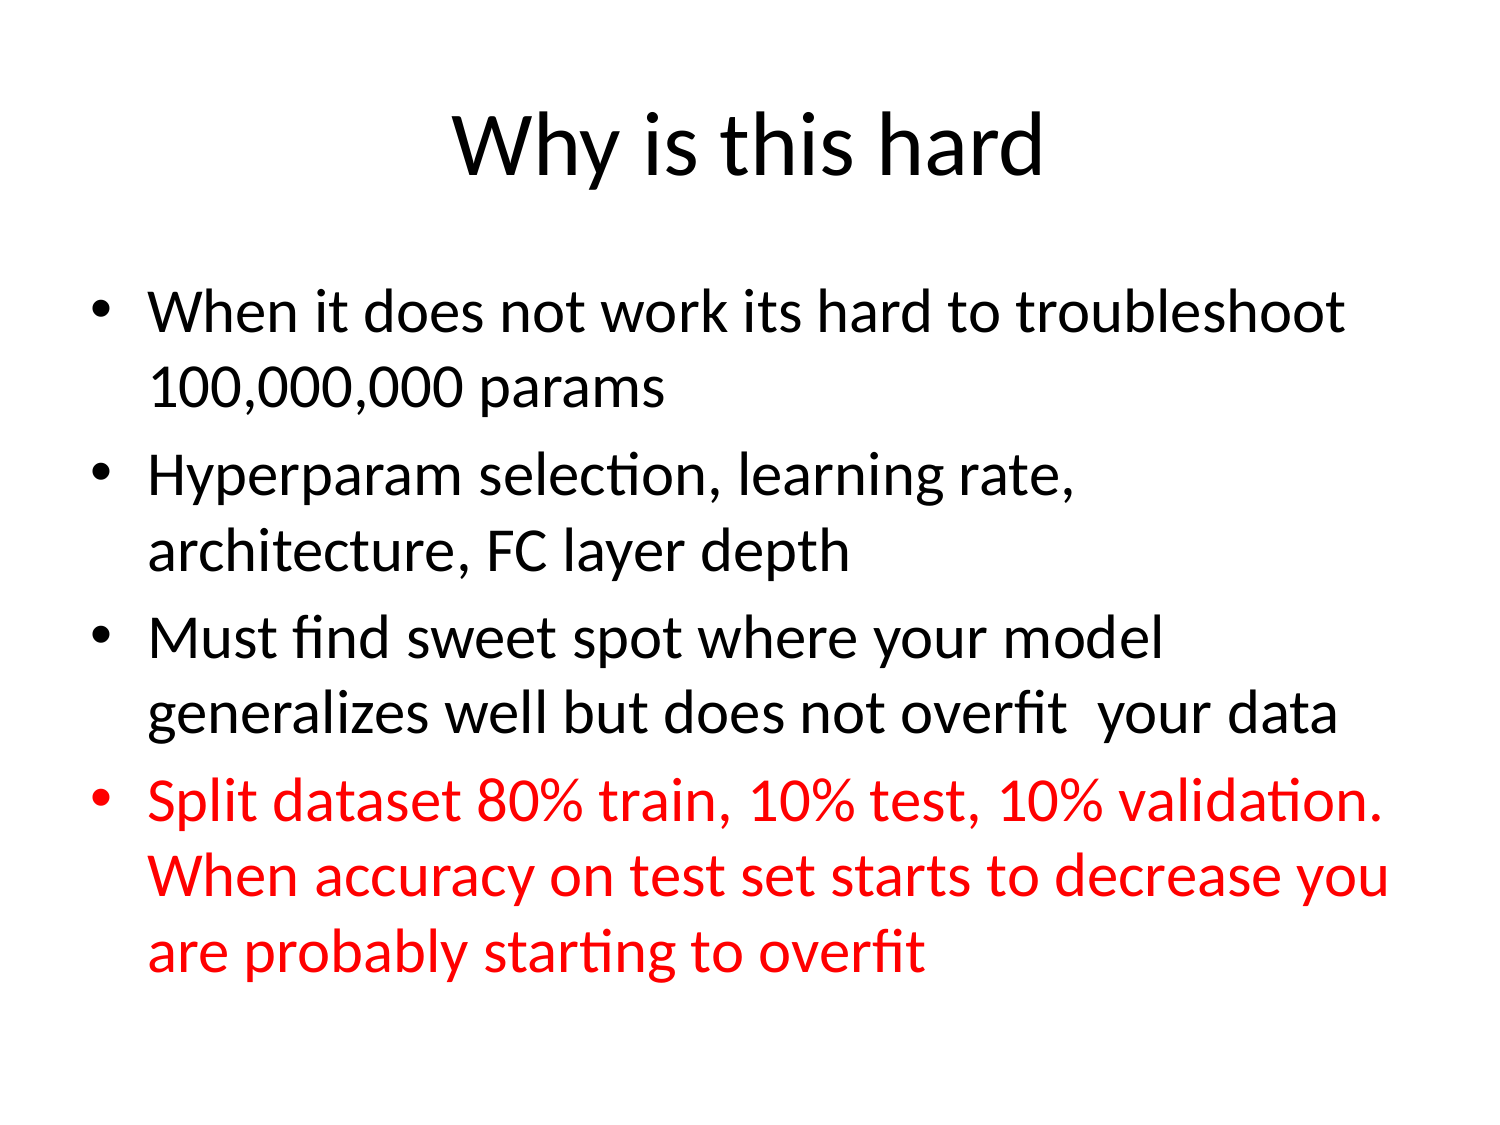

# Why is this hard
When it does not work its hard to troubleshoot 100,000,000 params
Hyperparam selection, learning rate, architecture, FC layer depth
Must find sweet spot where your model generalizes well but does not overfit  your data
Split dataset 80% train, 10% test, 10% validation. When accuracy on test set starts to decrease you are probably starting to overfit